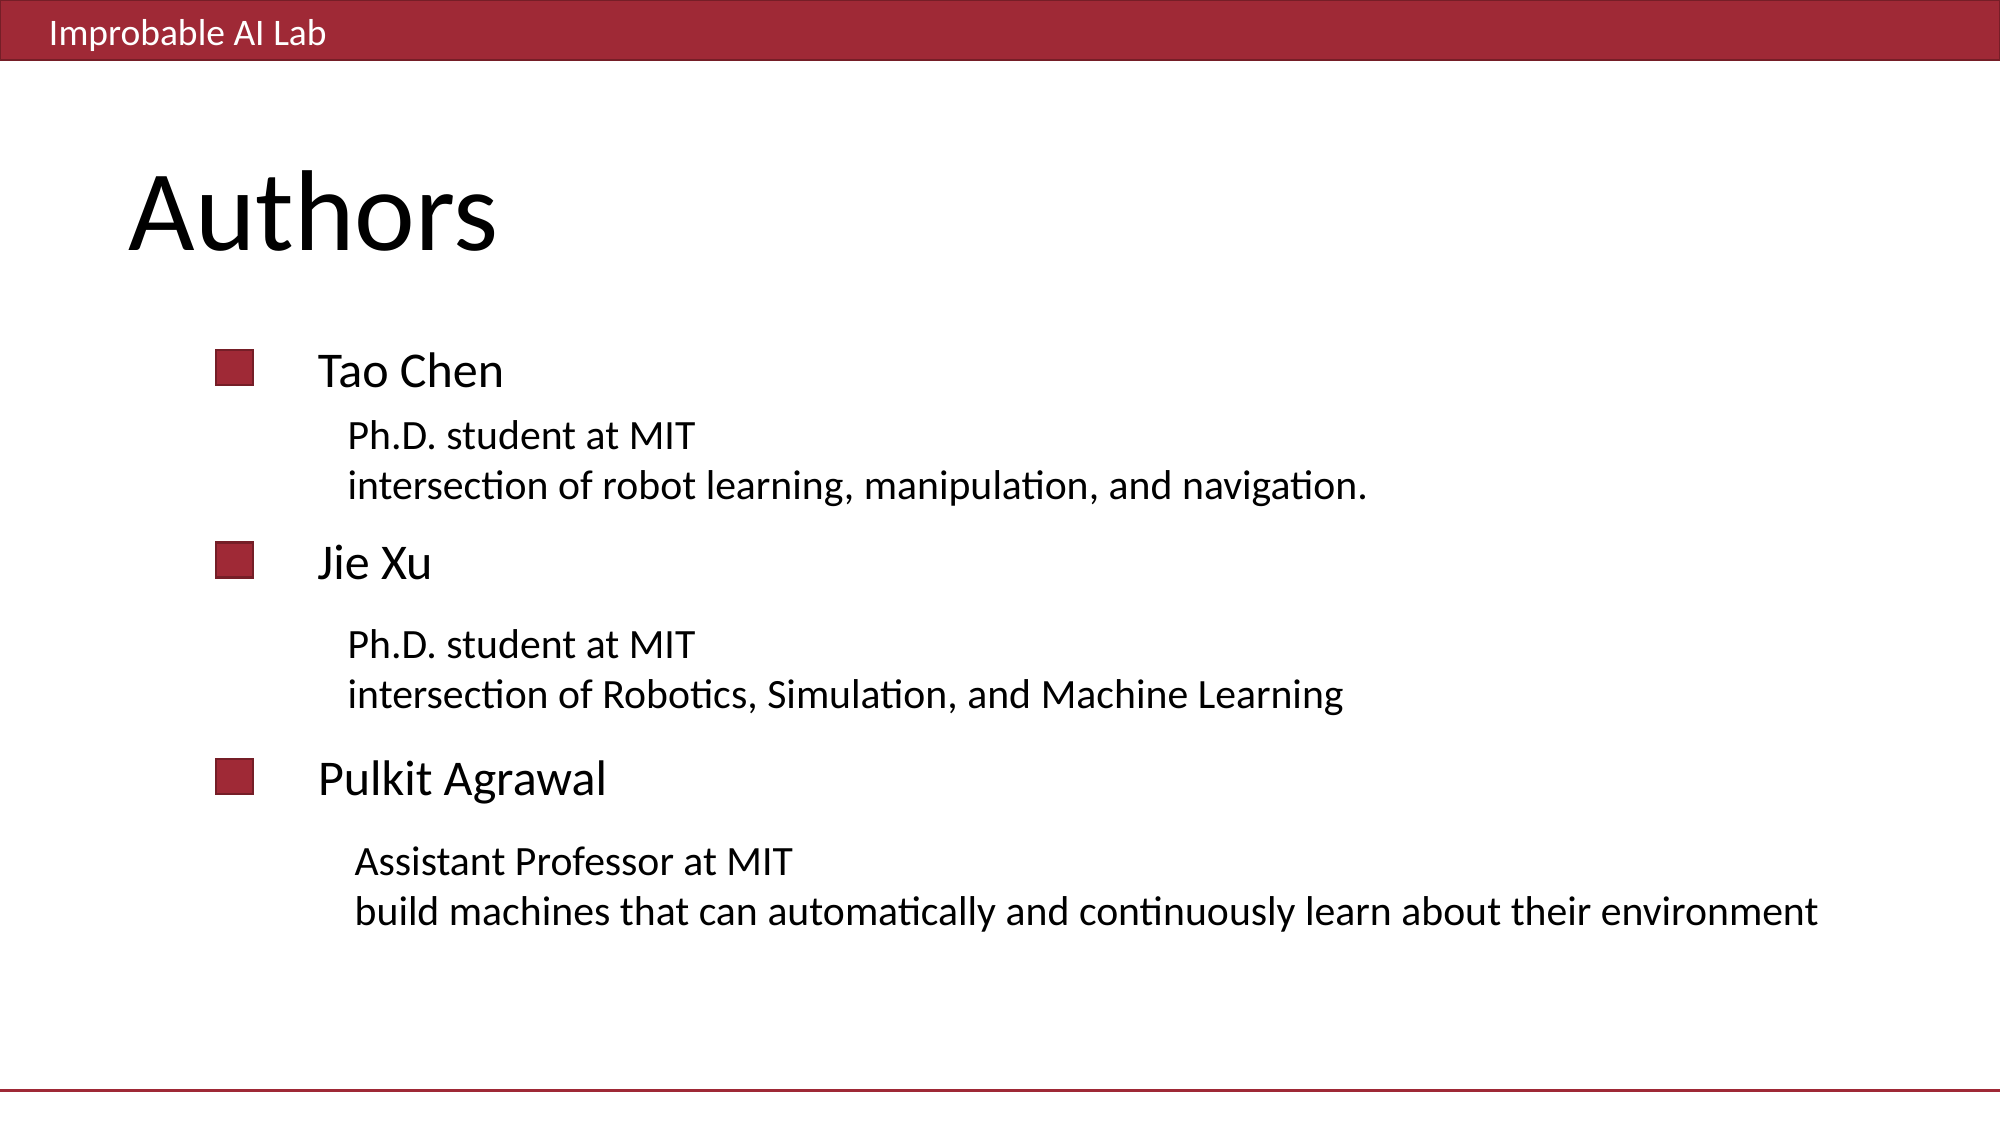

Improbable AI Lab
# Authors
Tao Chen

Ph.D. student at MIT
intersection of robot learning, manipulation, and navigation.
Jie Xu

Ph.D. student at MIT
intersection of Robotics, Simulation, and Machine Learning
Pulkit Agrawal

Assistant Professor at MIT
build machines that can automatically and continuously learn about their environment